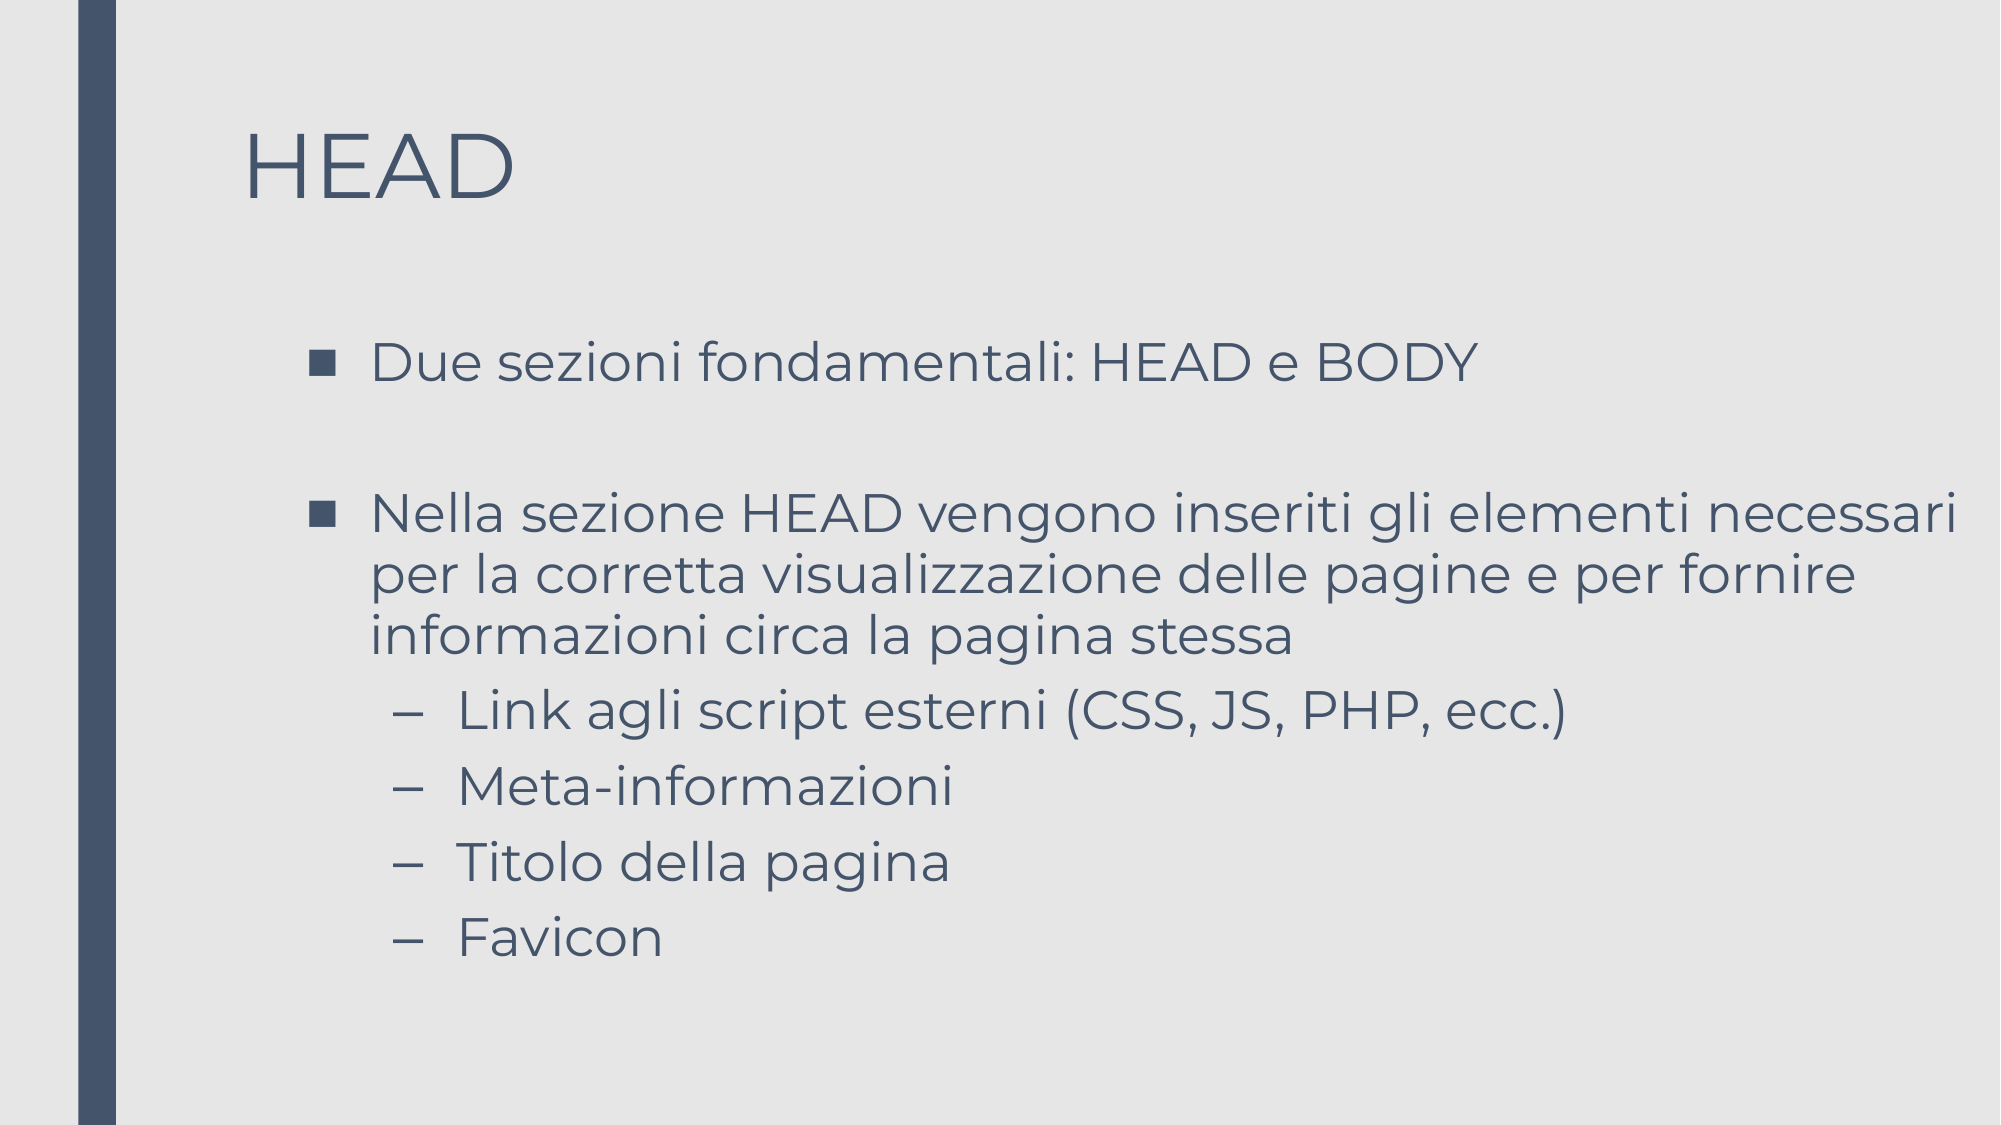

# HEAD
Due sezioni fondamentali: HEAD e BODY
Nella sezione HEAD vengono inseriti gli elementi necessari per la corretta visualizzazione delle pagine e per fornire informazioni circa la pagina stessa
Link agli script esterni (CSS, JS, PHP, ecc.)
Meta-informazioni
Titolo della pagina
Favicon